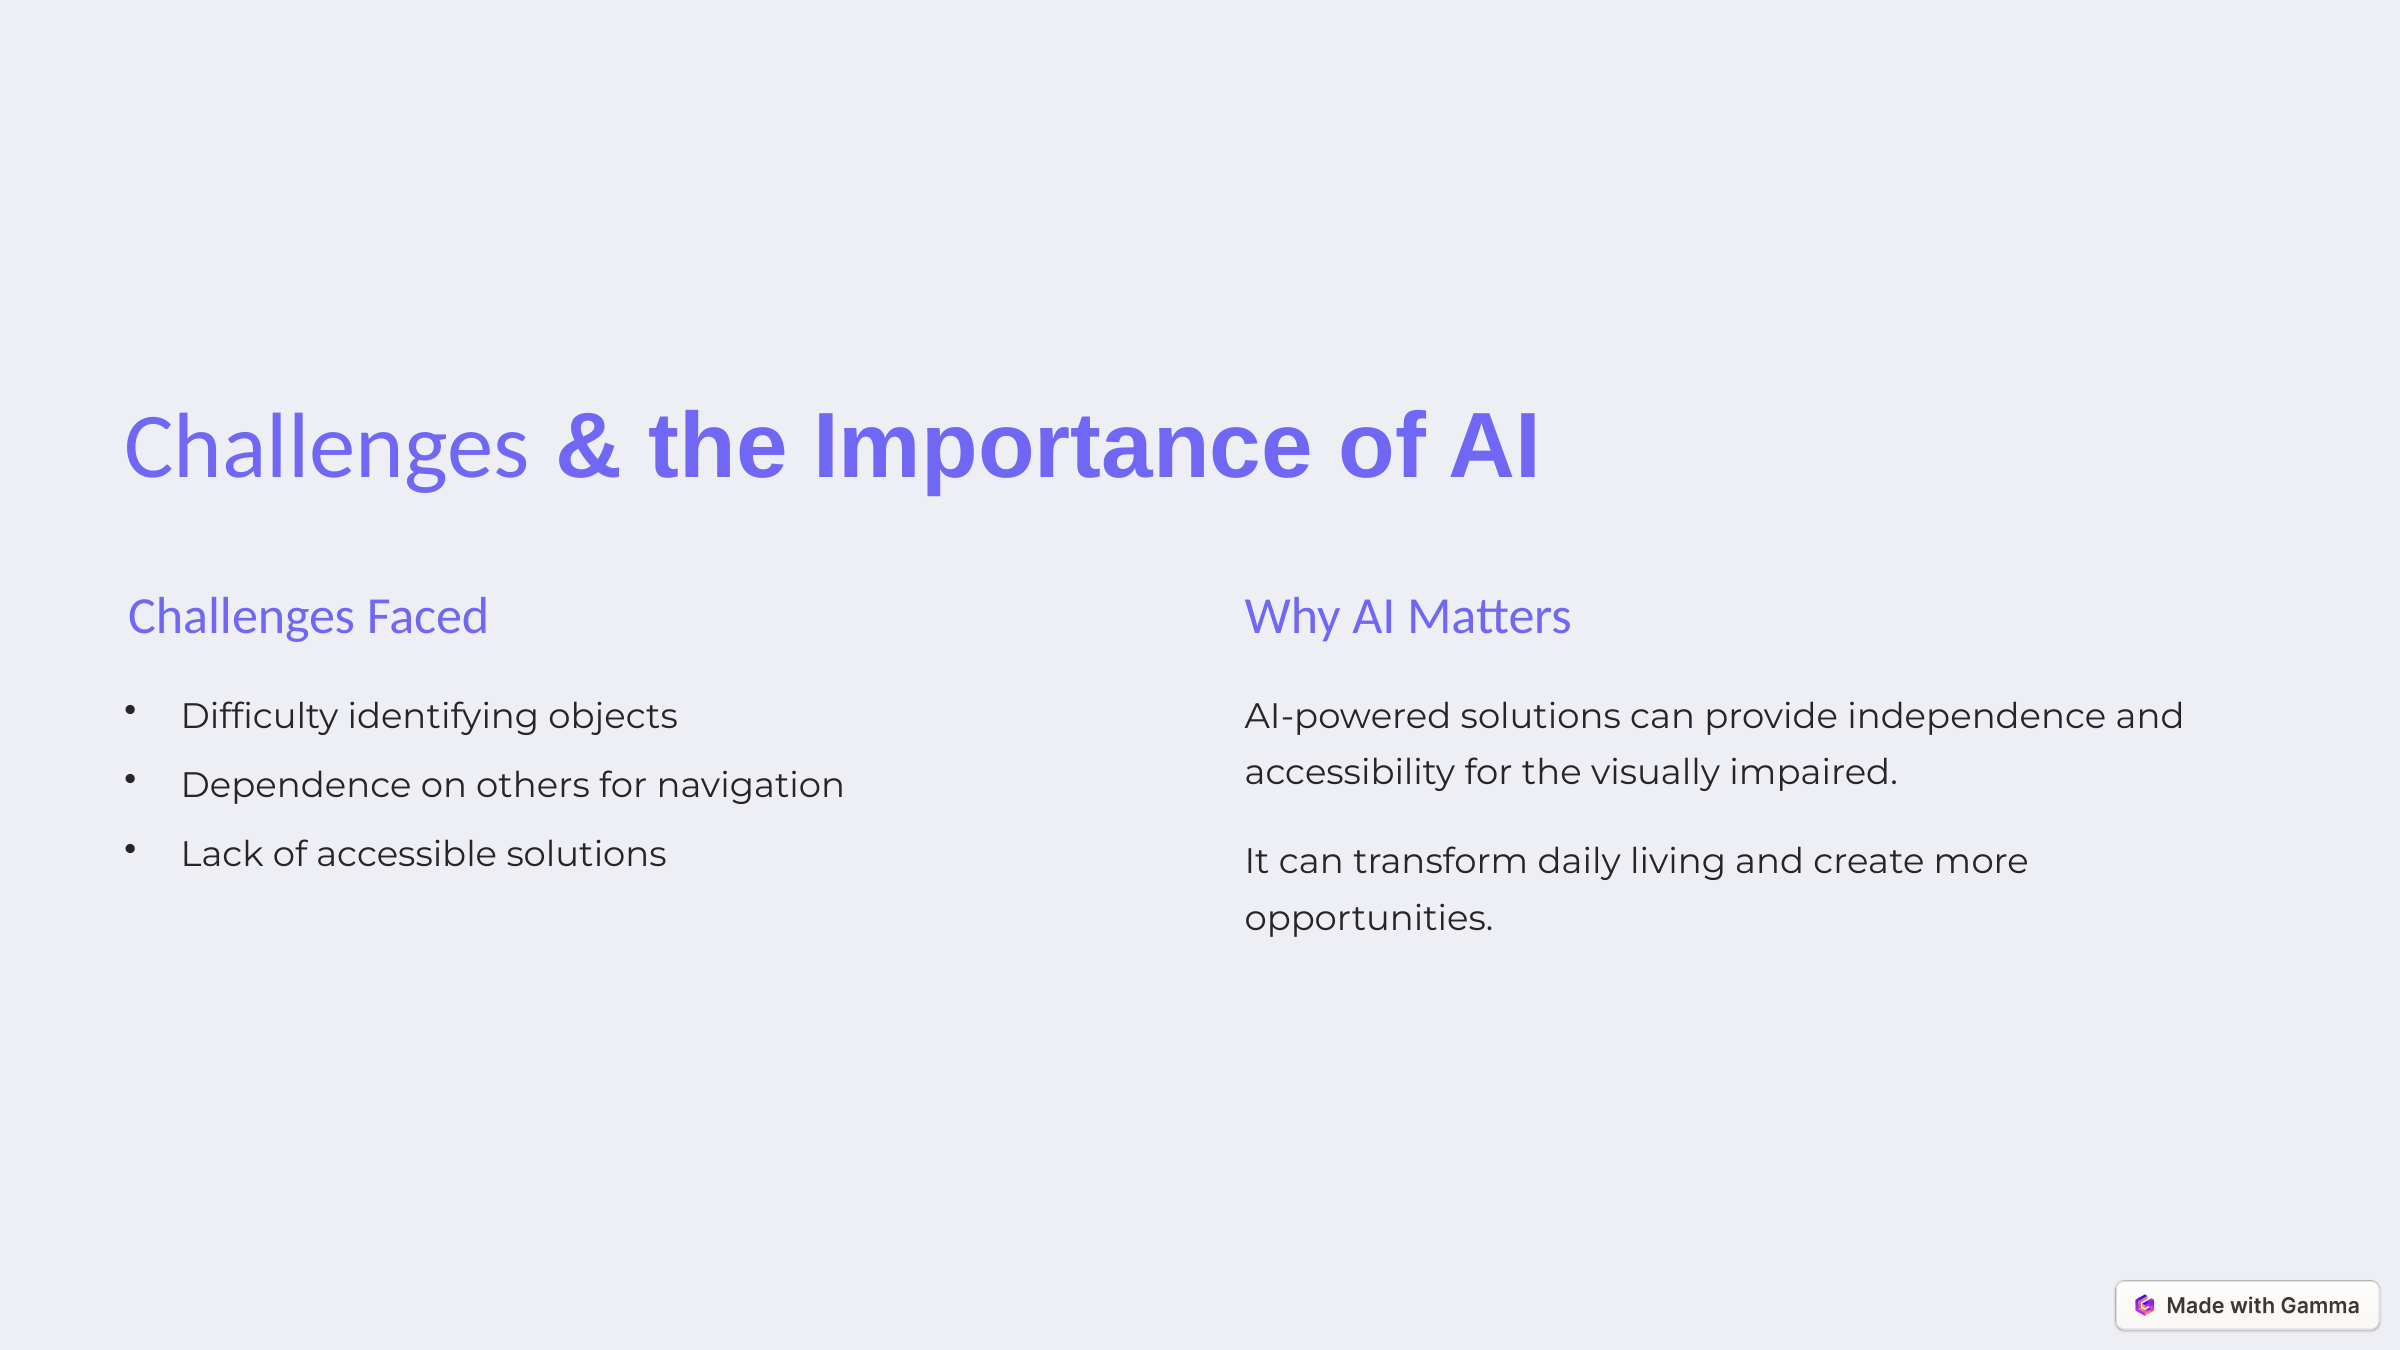

Challenges & the Importance of AI
Challenges Faced
Why AI Matters
Difficulty identifying objects
AI-powered solutions can provide independence and accessibility for the visually impaired.
Dependence on others for navigation
Lack of accessible solutions
It can transform daily living and create more opportunities.